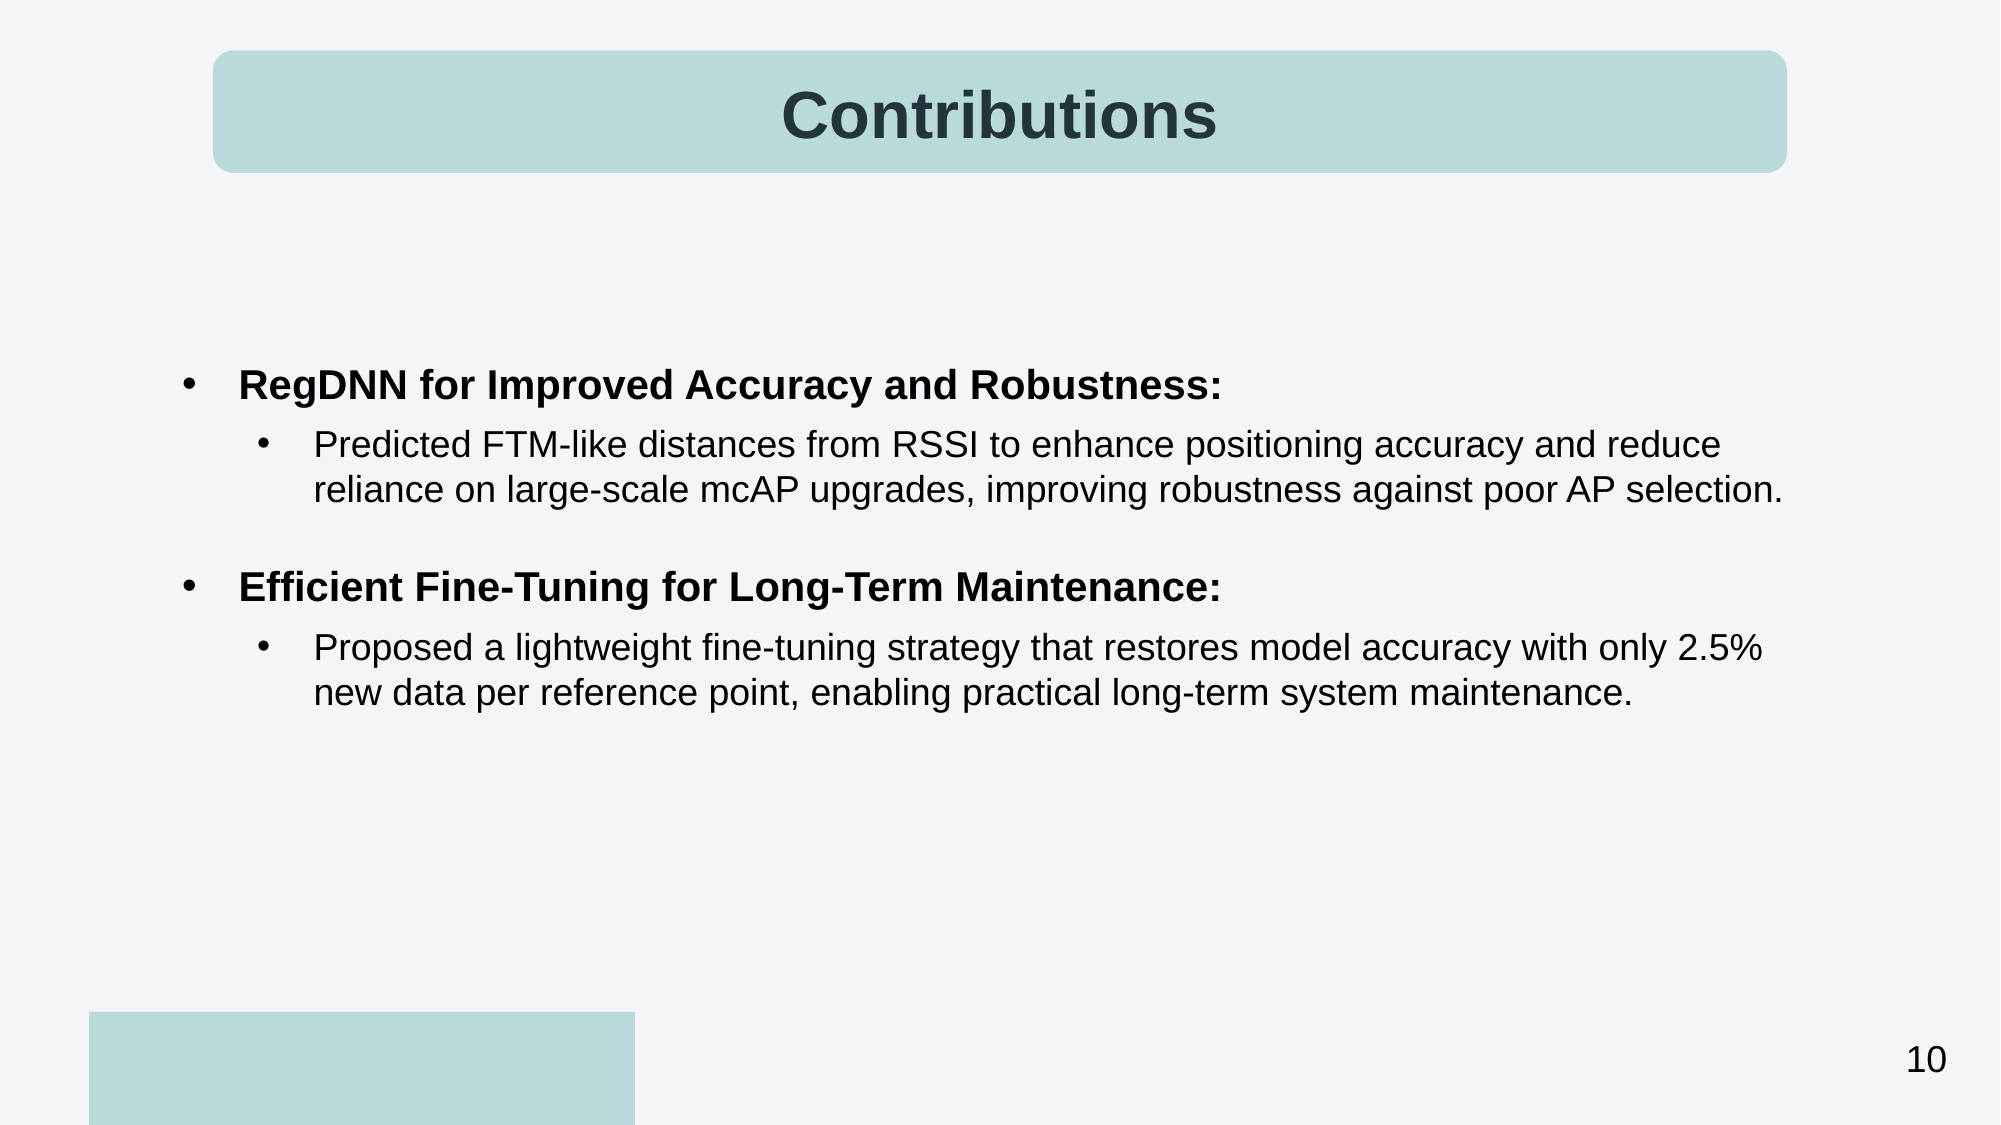

Contributions
RegDNN for Improved Accuracy and Robustness:

Predicted FTM-like distances from RSSI to enhance positioning accuracy and reduce reliance on large-scale mcAP upgrades, improving robustness against poor AP selection.

Efficient Fine-Tuning for Long-Term Maintenance:

Proposed a lightweight fine-tuning strategy that restores model accuracy with only 2.5% new data per reference point, enabling practical long-term system maintenance.

10